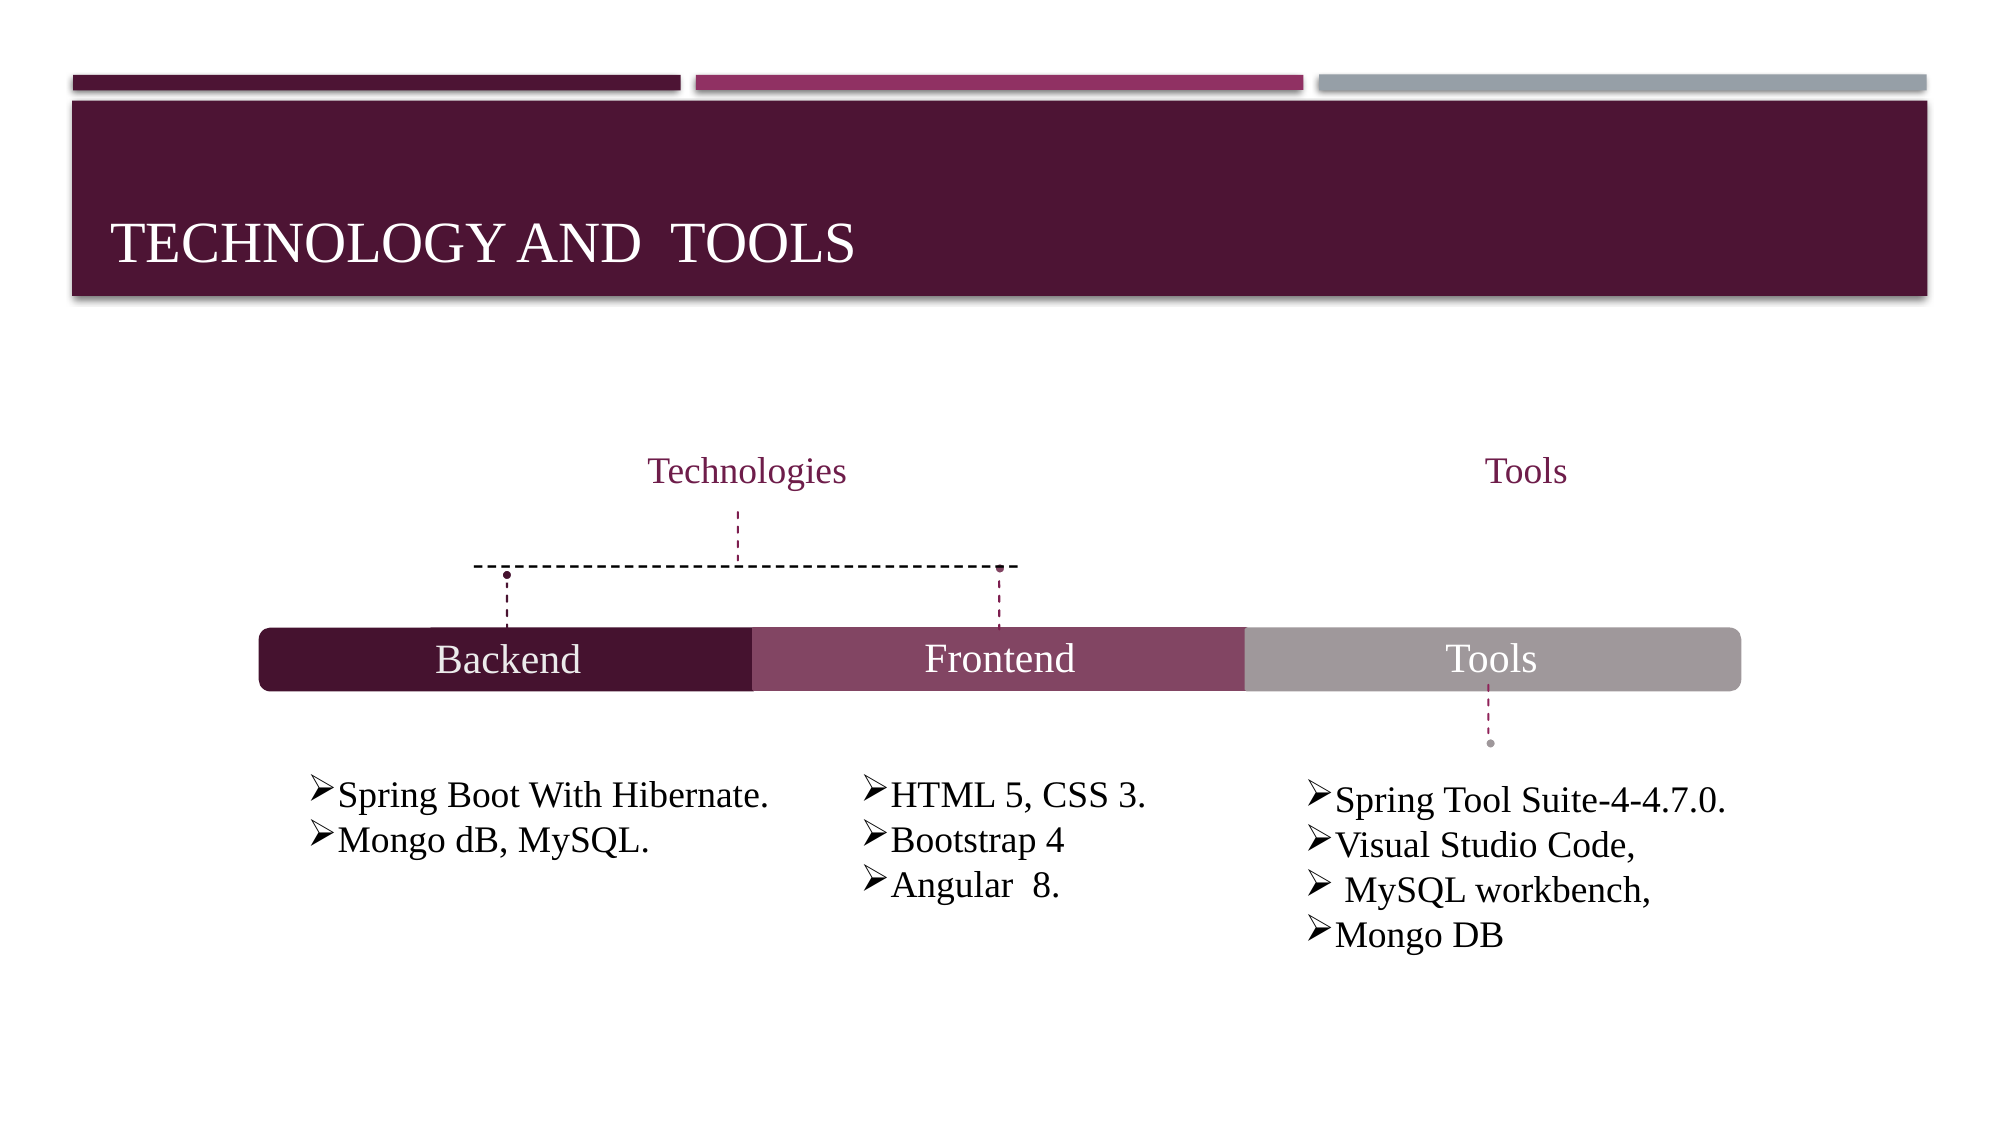

# Technology And  Tools
Backend
Frontend
Tools

Tools

  Technologies

----------------------------------------
Spring Boot With Hibernate.
Mongo dB, MySQL.

HTML 5, CSS 3.
Bootstrap 4
Angular  8.

Spring Tool Suite-4-4.7.0.
Visual Studio Code,
 MySQL workbench,
Mongo DB